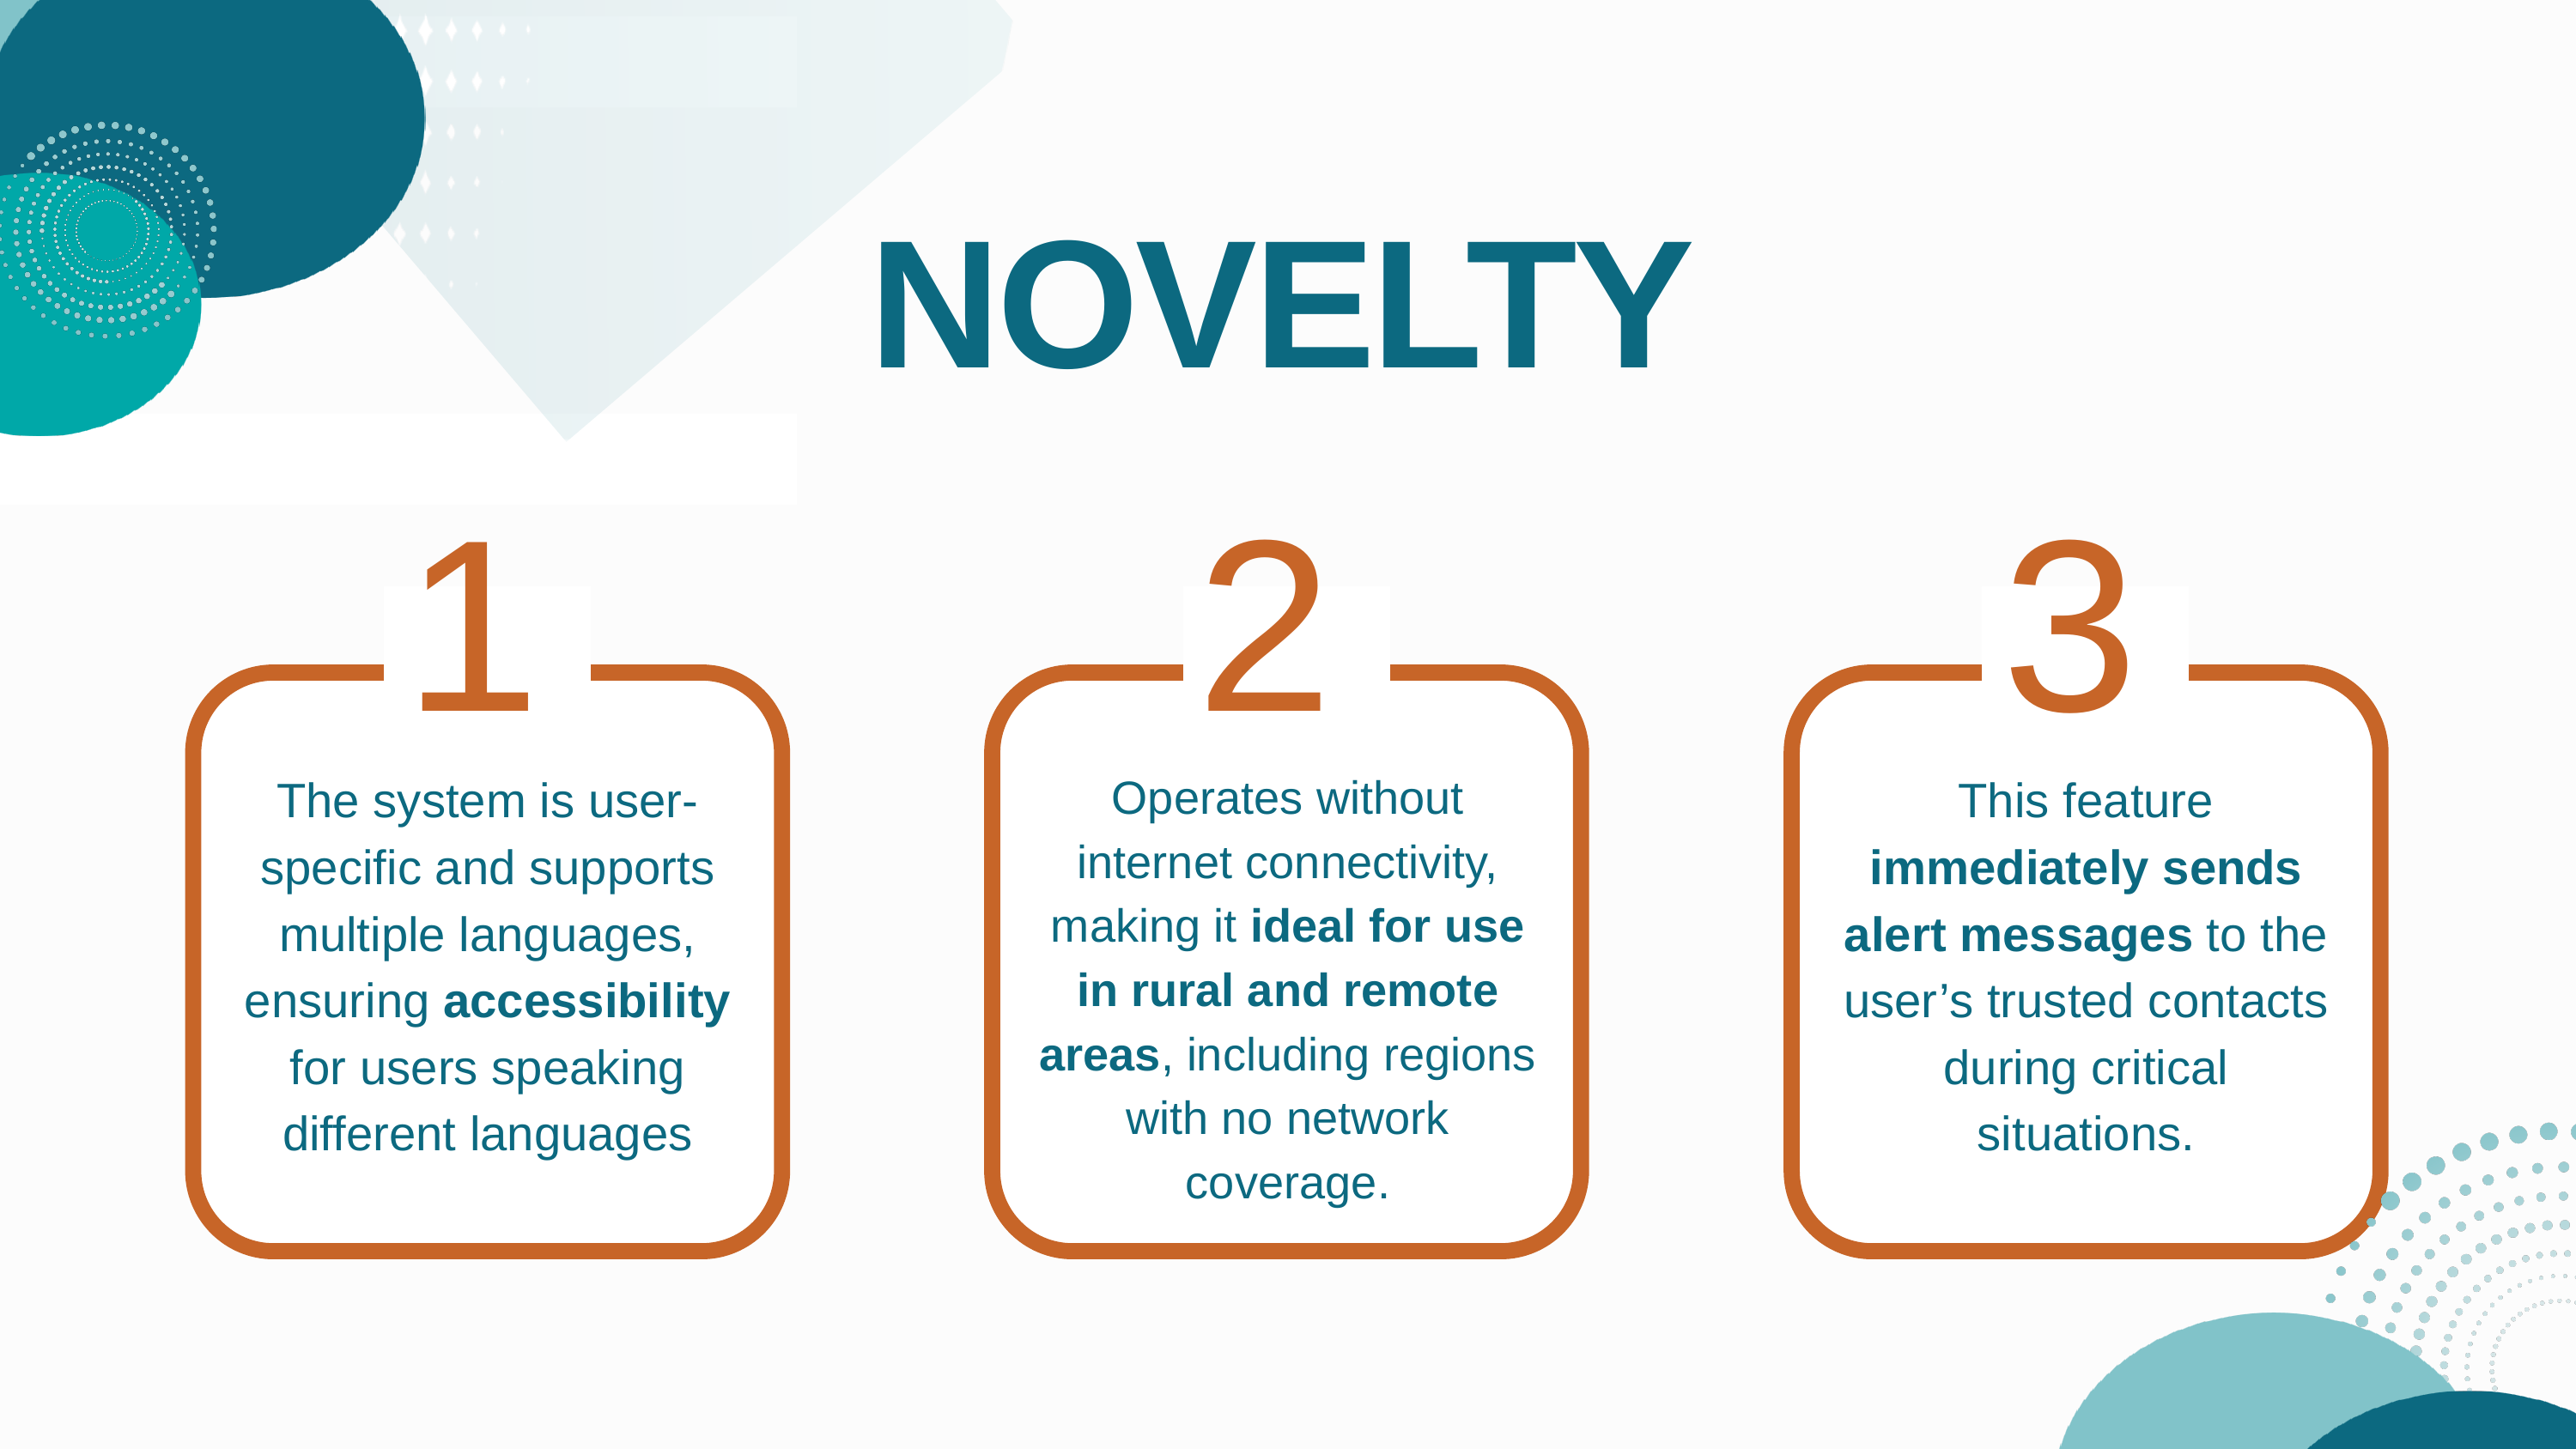

NOVELTY

1
2
3

Operates without internet connectivity, making it ideal for use in rural and remote areas, including regions with no network coverage.
The system is user-specific and supports multiple languages, ensuring accessibility for users speaking different languages
This feature immediately sends alert messages to the user’s trusted contacts during critical situations.